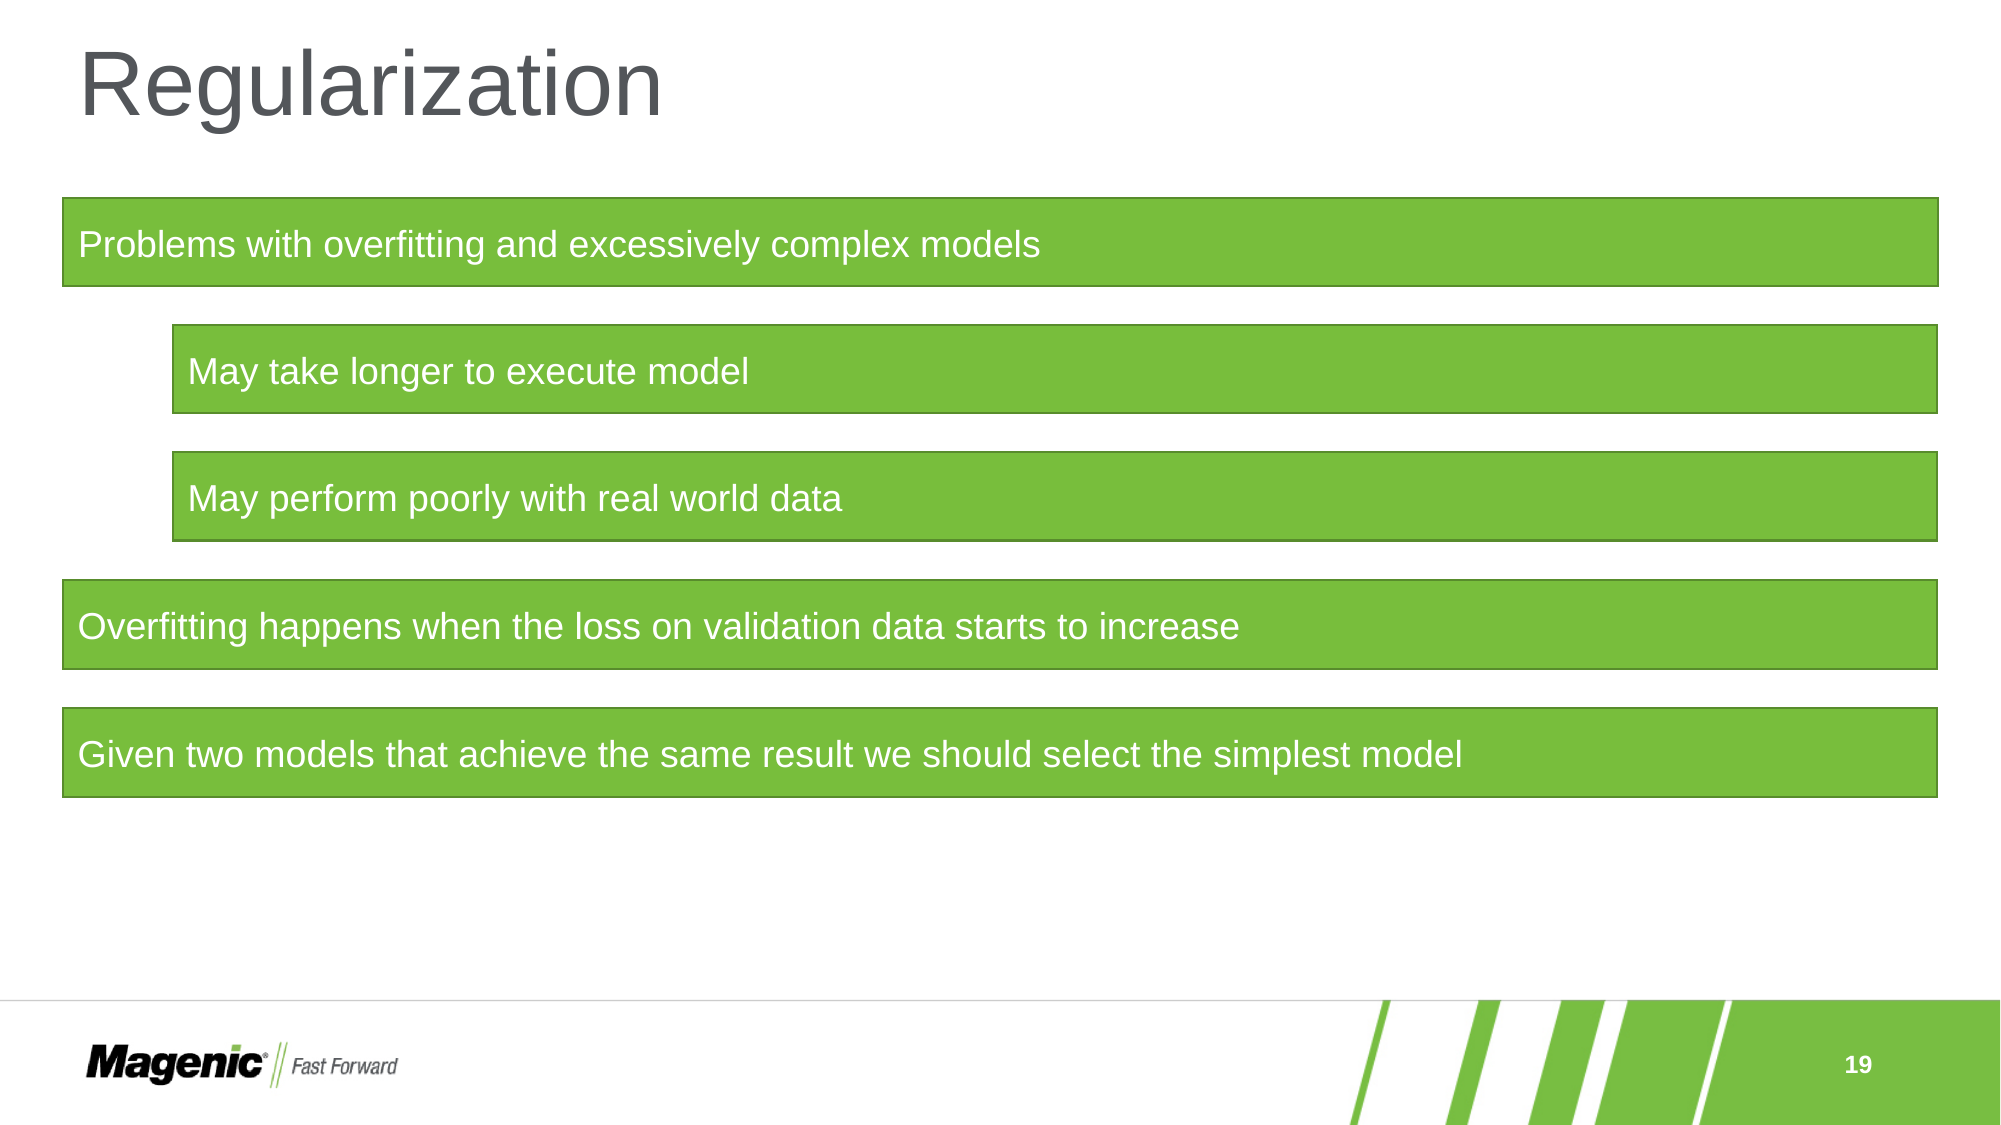

# Regularization
Problems with overfitting and excessively complex models
May take longer to execute model
May perform poorly with real world data
Overfitting happens when the loss on validation data starts to increase
Given two models that achieve the same result we should select the simplest model